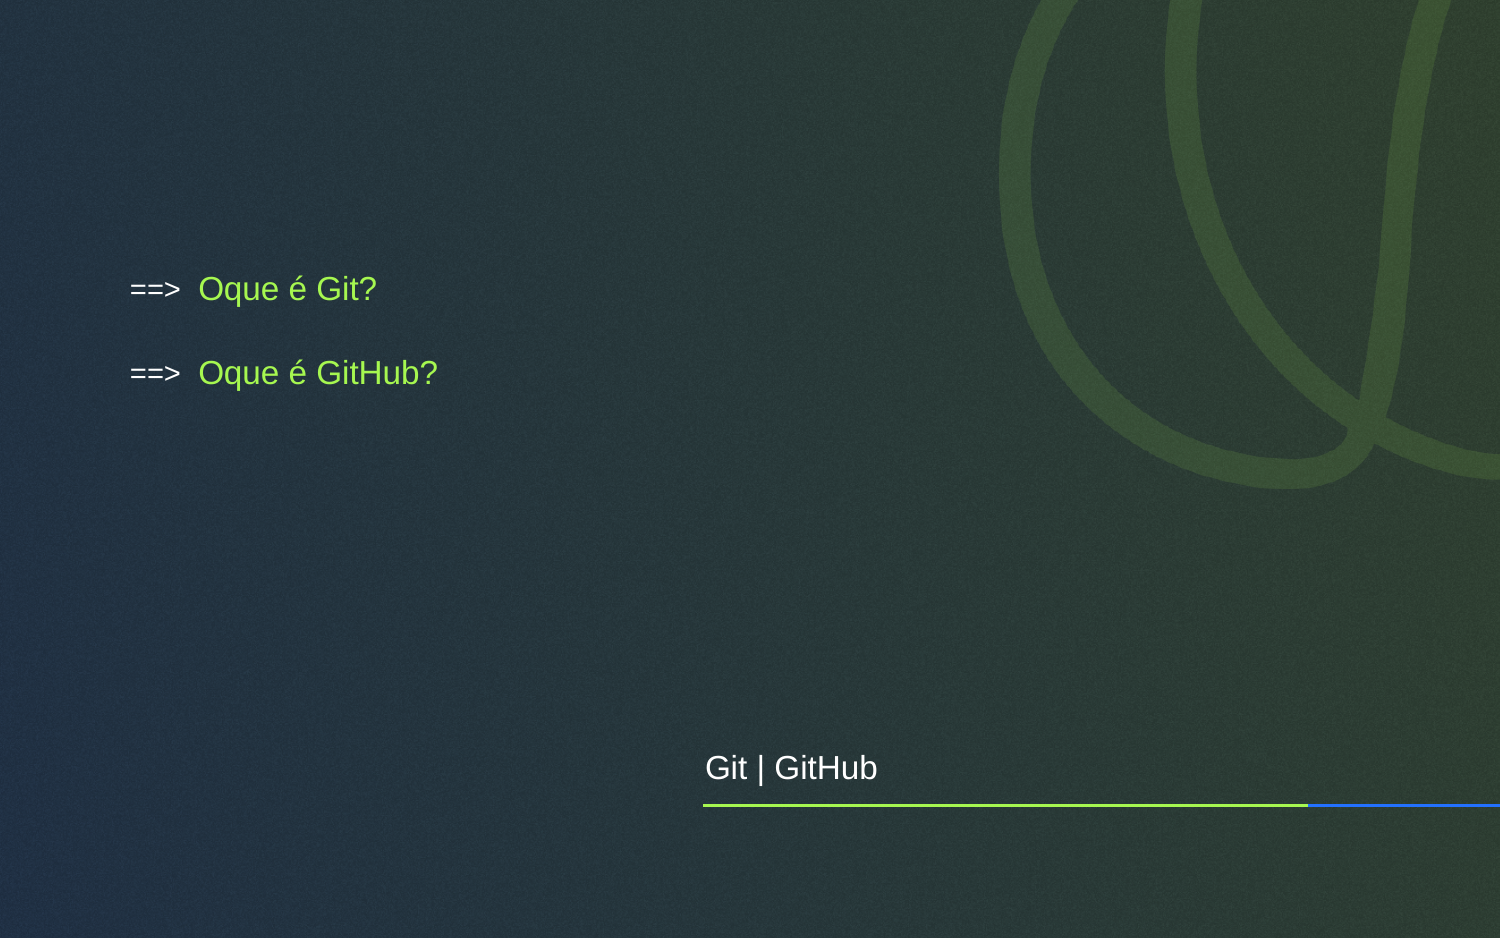

Oque é Git?
==>
Oque é GitHub?
==>
Git | GitHub